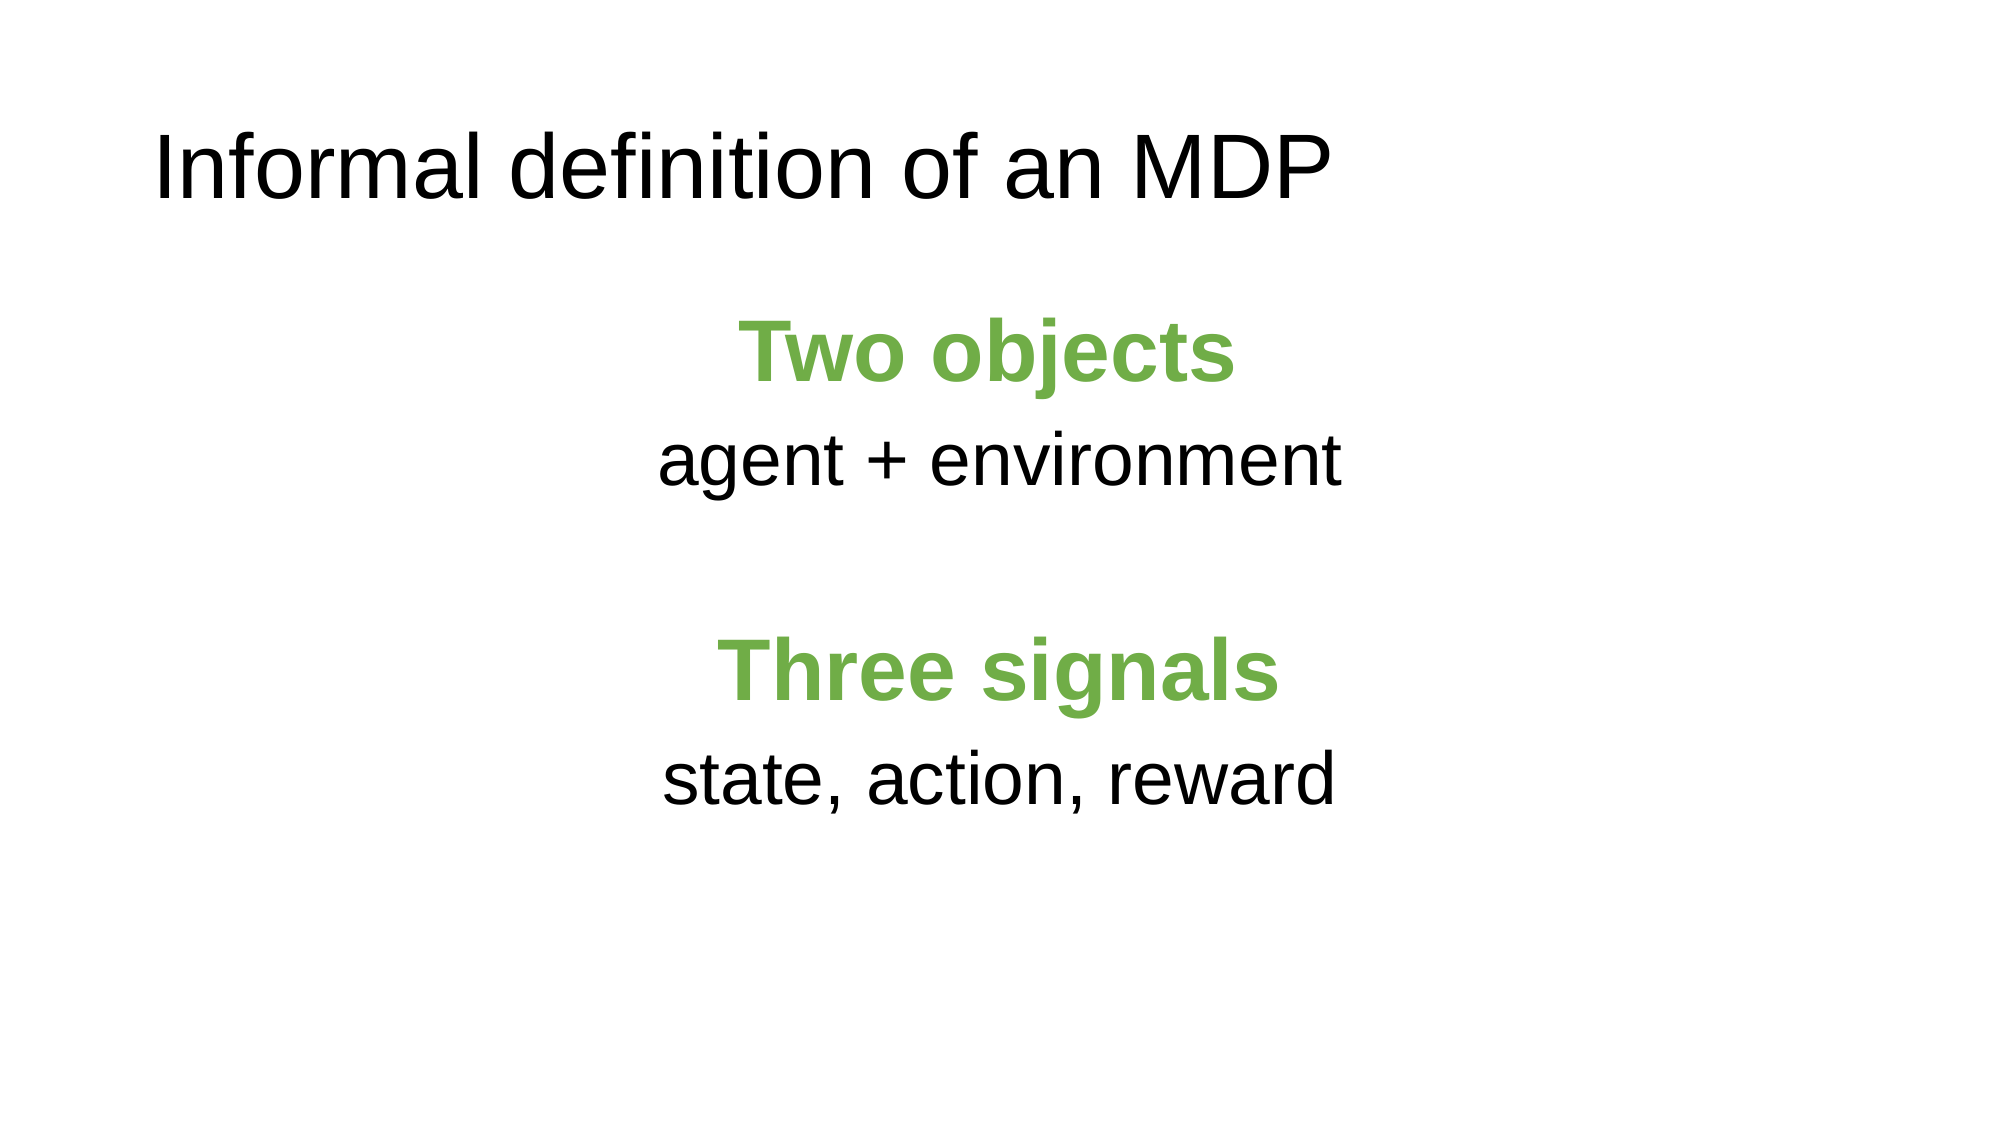

# Informal definition of an MDP
Two objects
agent + environment

Three signals
state, action, reward